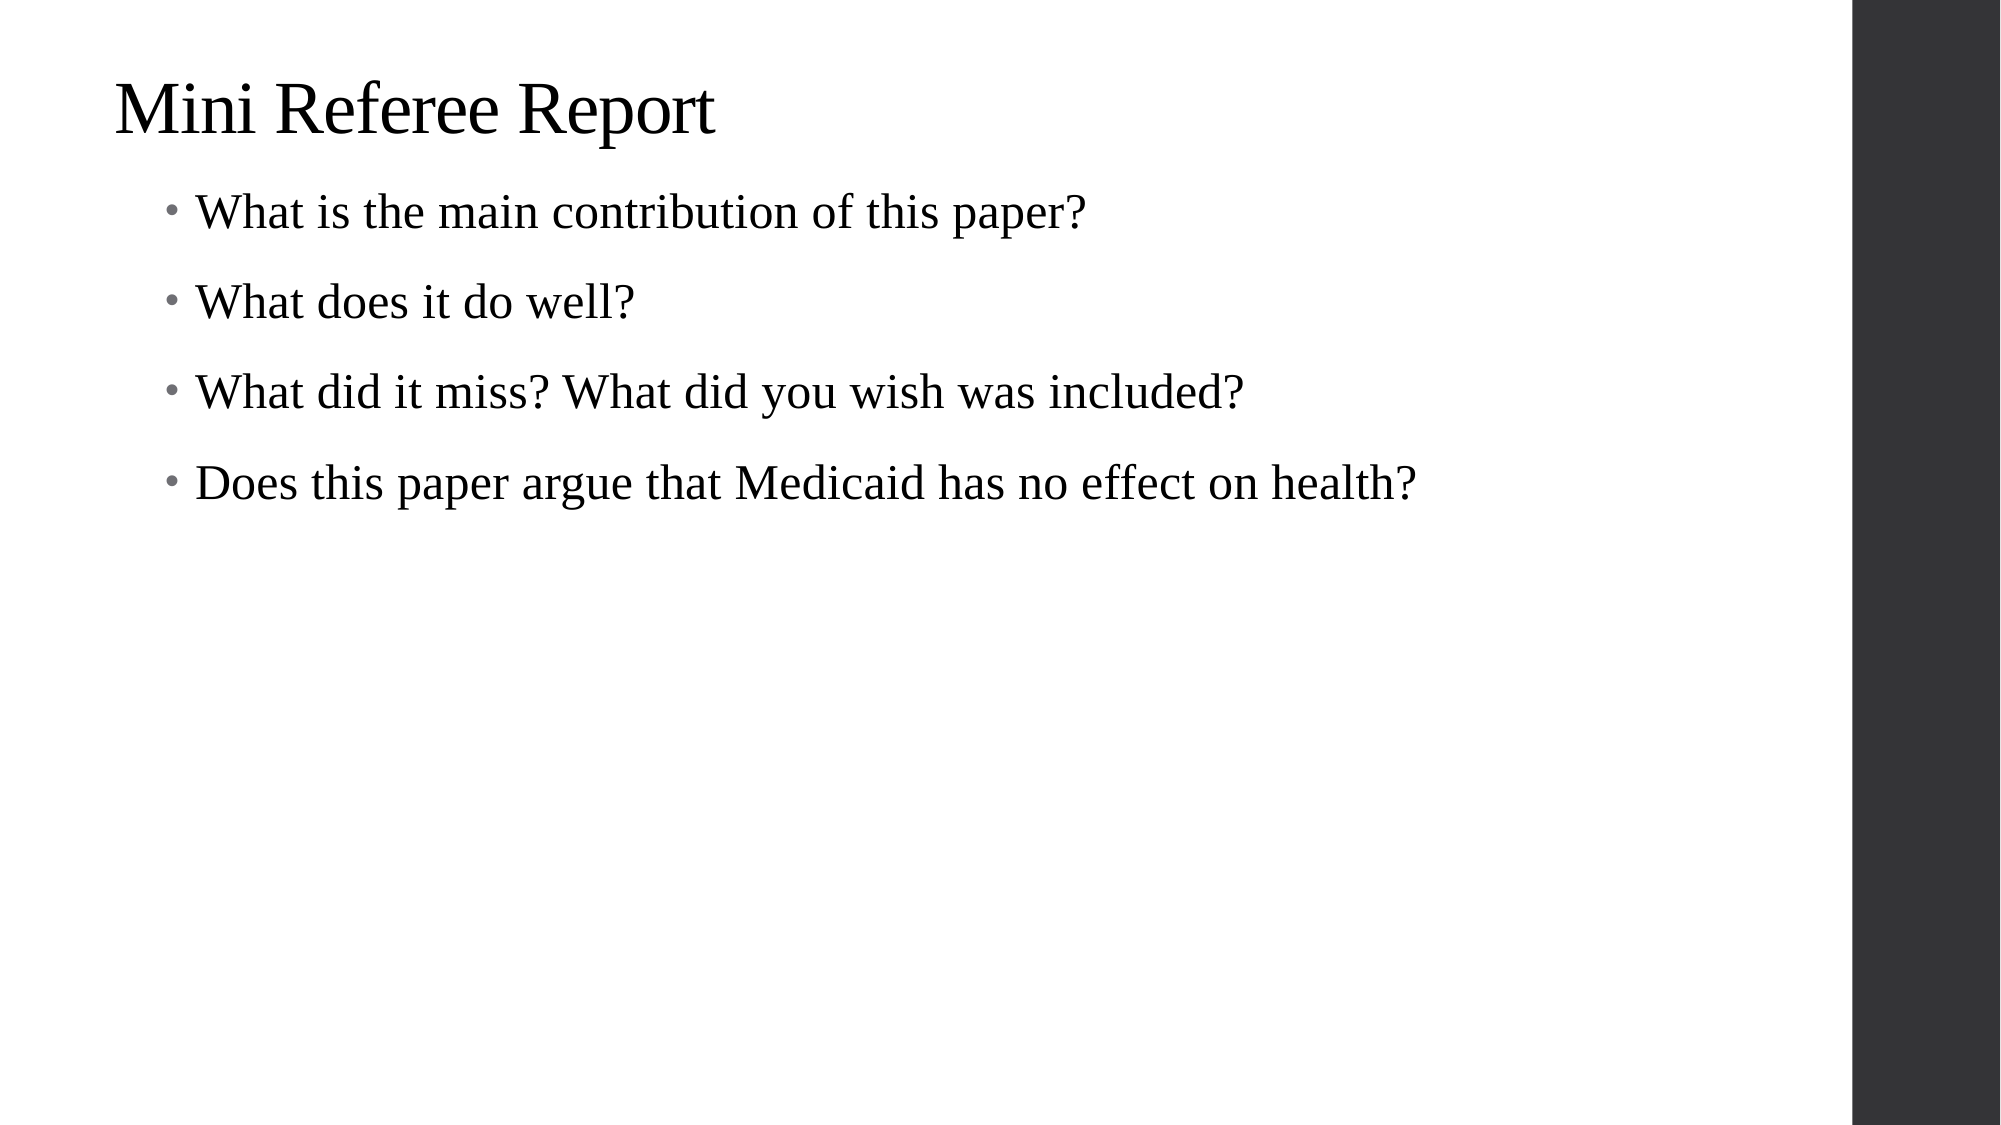

# Mini Referee Report
What is the main contribution of this paper?
What does it do well?
What did it miss? What did you wish was included?
Does this paper argue that Medicaid has no effect on health?